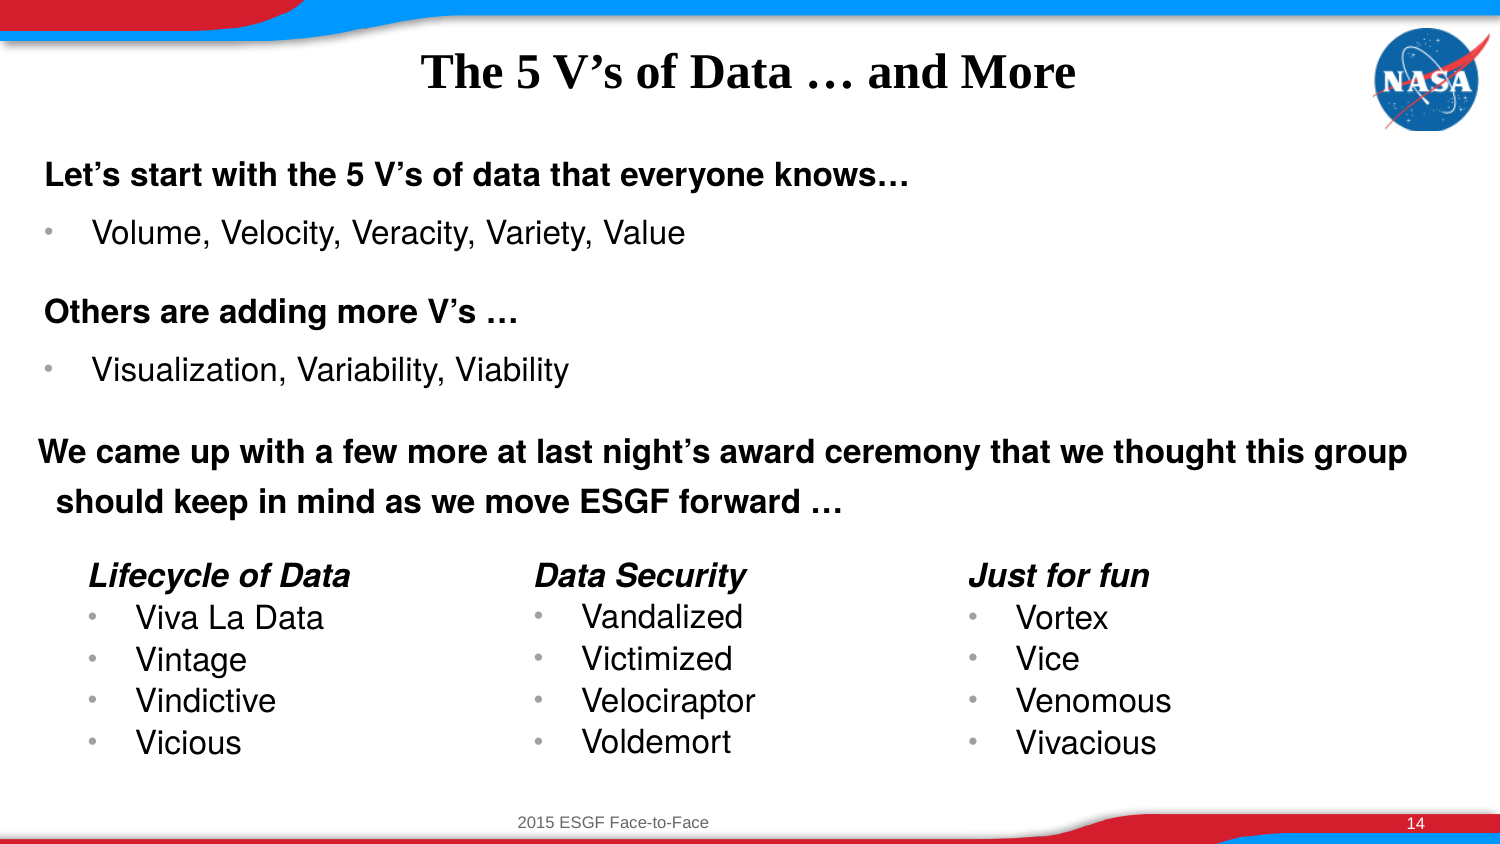

# The 5 V’s of Data … and More
Let’s start with the 5 V’s of data that everyone knows…
Volume, Velocity, Veracity, Variety, Value

Others are adding more V’s …
Visualization, Variability, Viability
We came up with a few more at last night’s award ceremony that we thought this group should keep in mind as we move ESGF forward …
Data Security
Vandalized
Victimized
Velociraptor
Voldemort
Just for fun
Vortex
Vice
Venomous
Vivacious

Lifecycle of Data
Viva La Data
Vintage
Vindictive
Vicious
2015 ESGF Face-to-Face
14